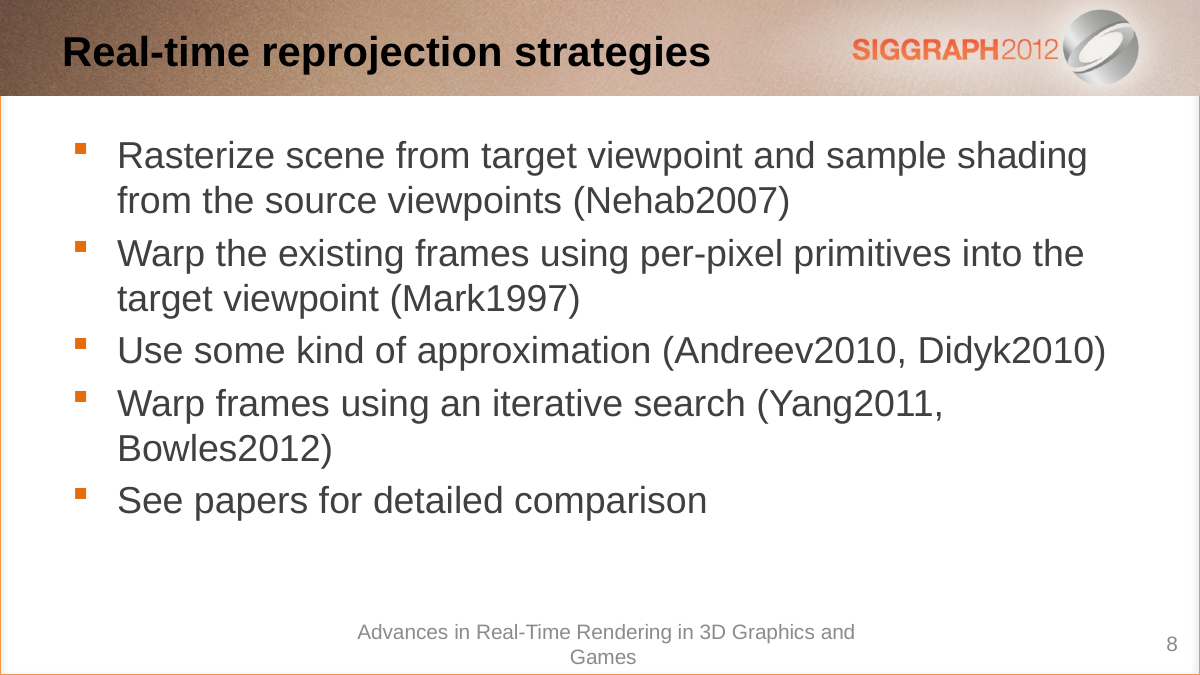

# Real-time reprojection strategies
Rasterize scene from target viewpoint and sample shading from the source viewpoints (Nehab2007)
Warp the existing frames using per-pixel primitives into the target viewpoint (Mark1997)
Use some kind of approximation (Andreev2010, Didyk2010)
Warp frames using an iterative search (Yang2011, Bowles2012)
See papers for detailed comparison
Advances in Real-Time Rendering in 3D Graphics and Games
8